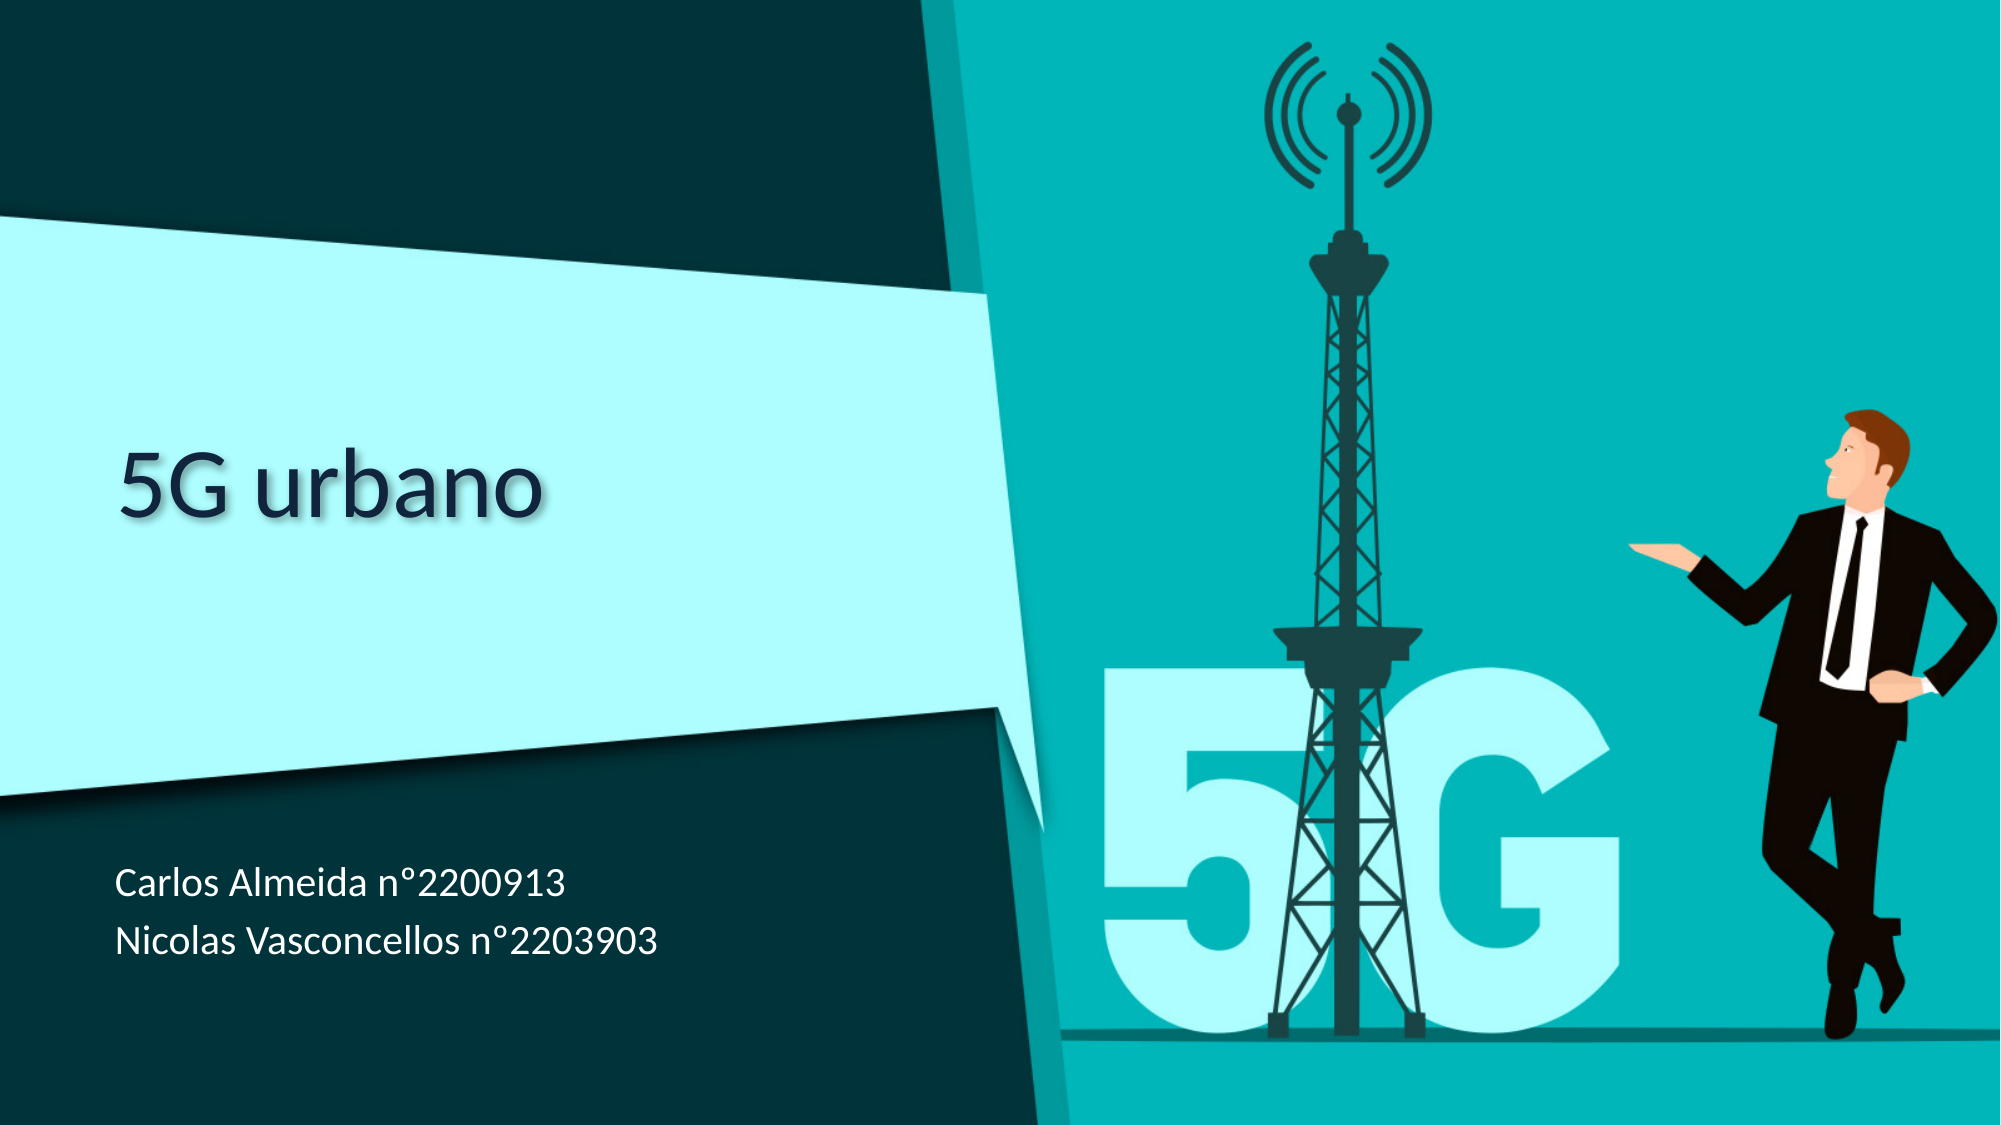

# 5G urbano
Carlos Almeida nº2200913
Nicolas Vasconcellos nº2203903